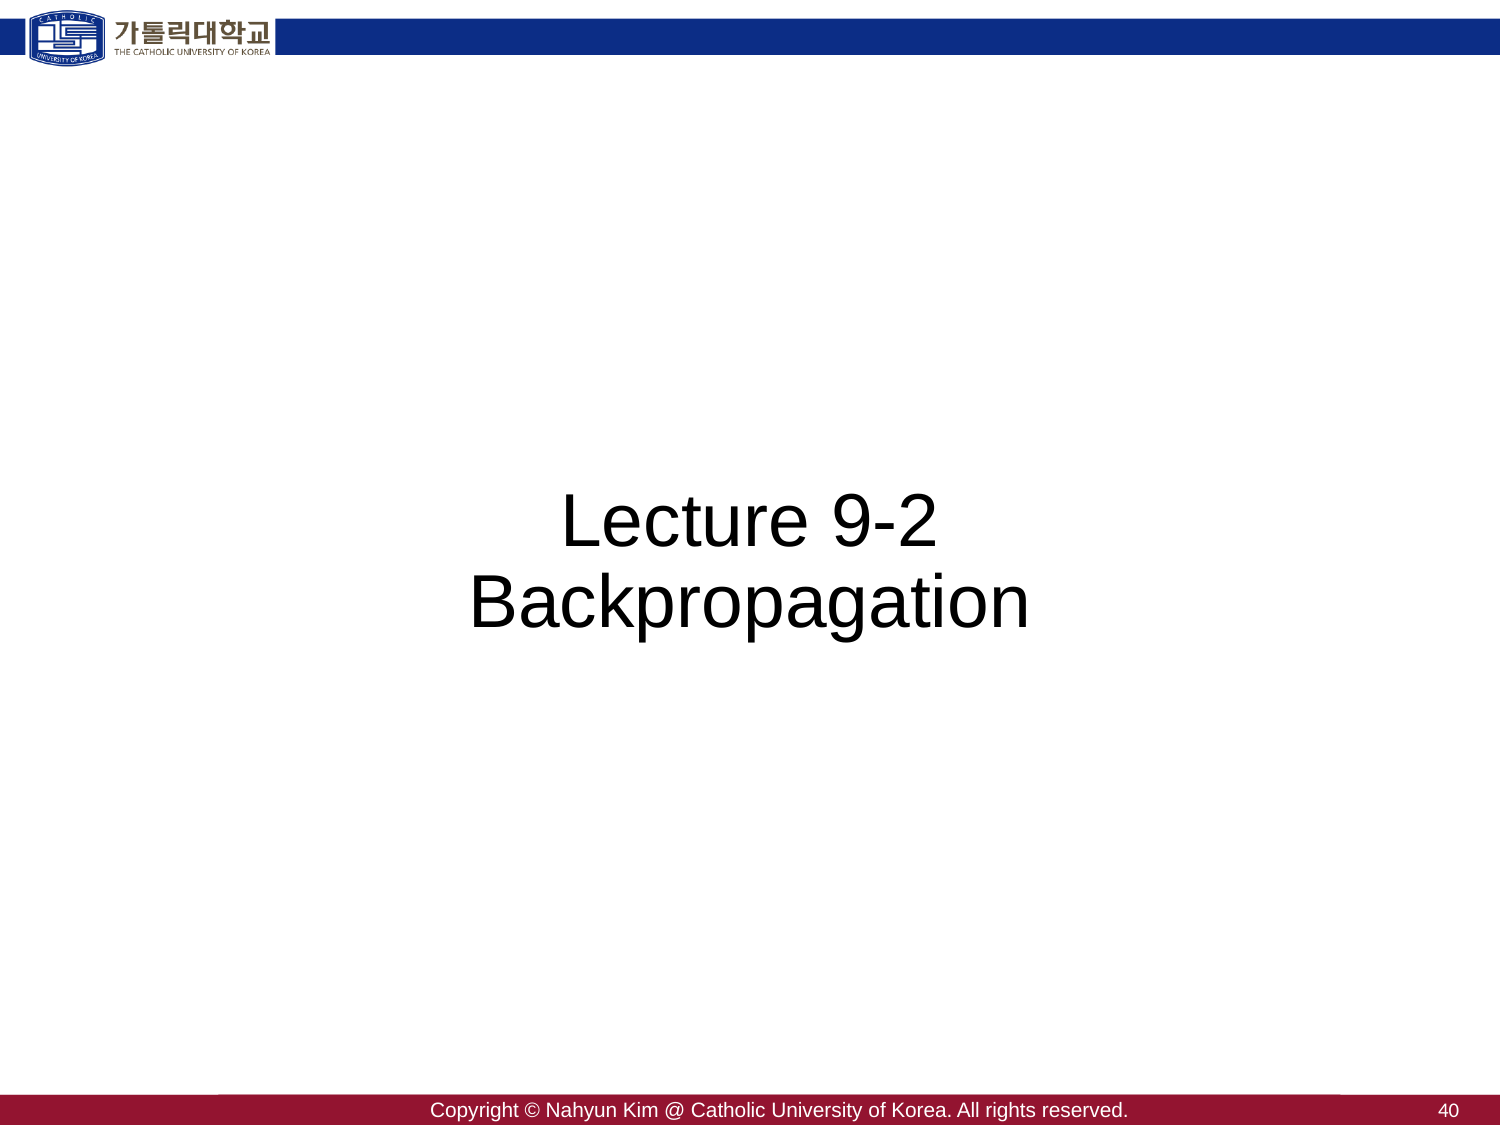

# Lecture 9-2 Backpropagation
40
Copyright © Nahyun Kim @ Catholic University of Korea. All rights reserved.